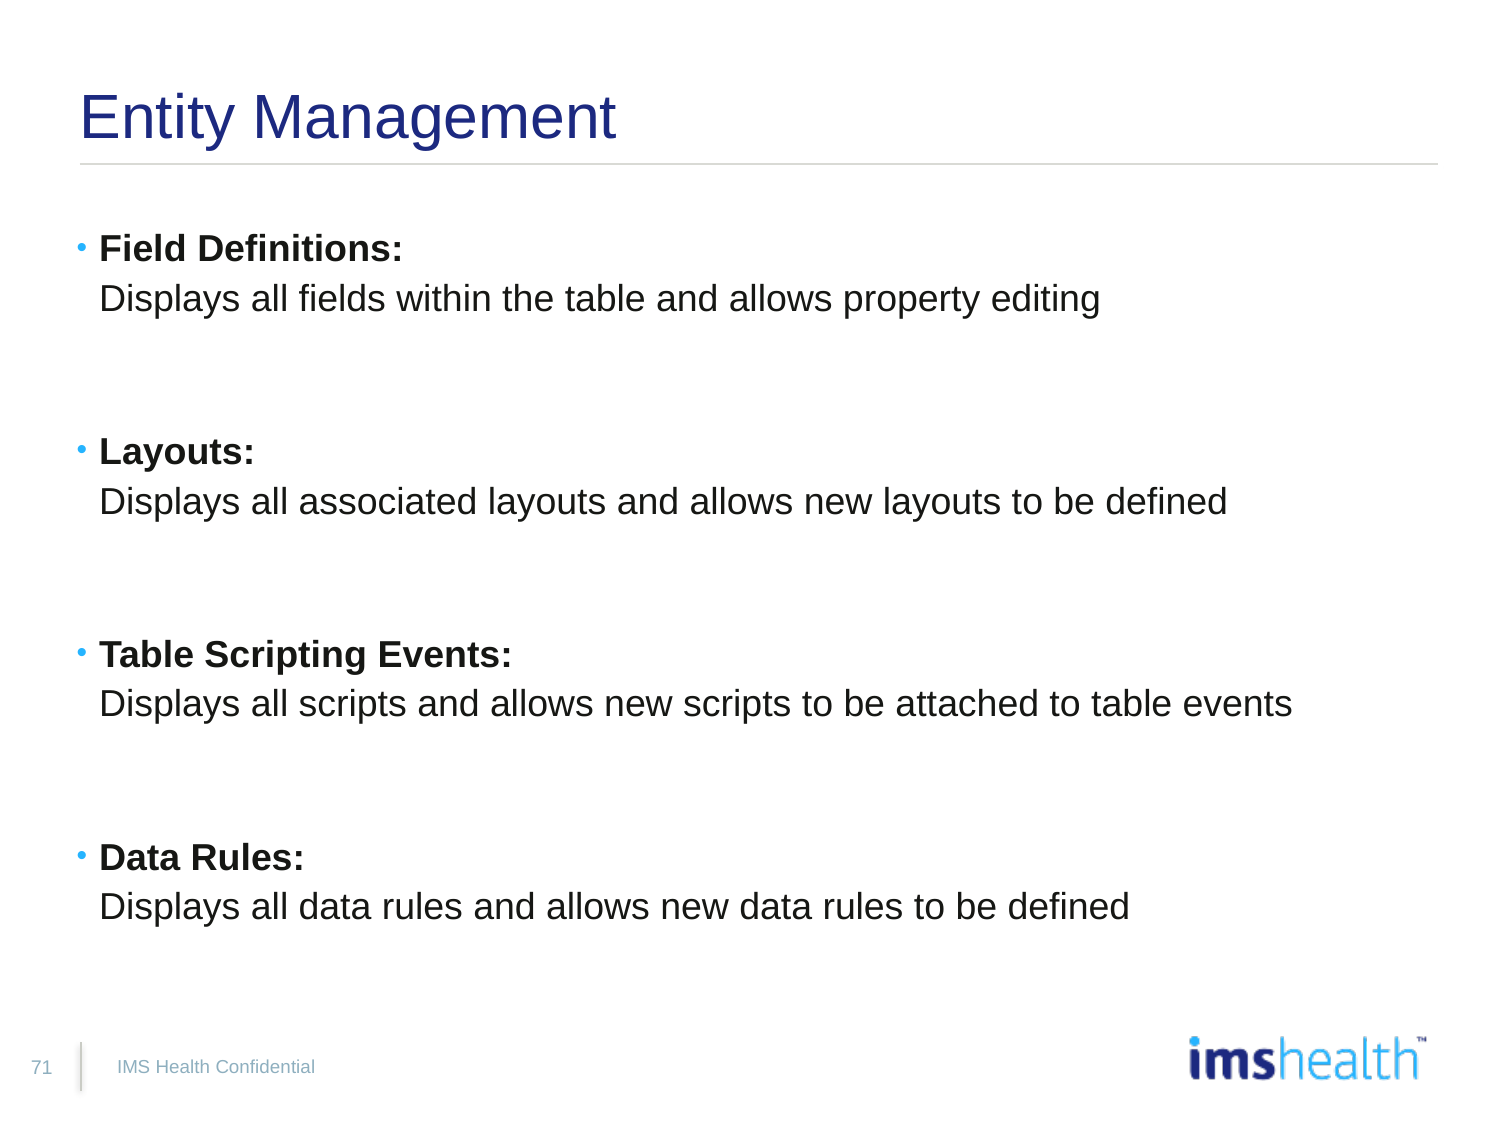

# Entity Management
Field Definitions:
Displays all fields within the table and allows property editing

Layouts:
Displays all associated layouts and allows new layouts to be defined

Table Scripting Events:
Displays all scripts and allows new scripts to be attached to table events

Data Rules:
Displays all data rules and allows new data rules to be defined

IMS Health Confidential